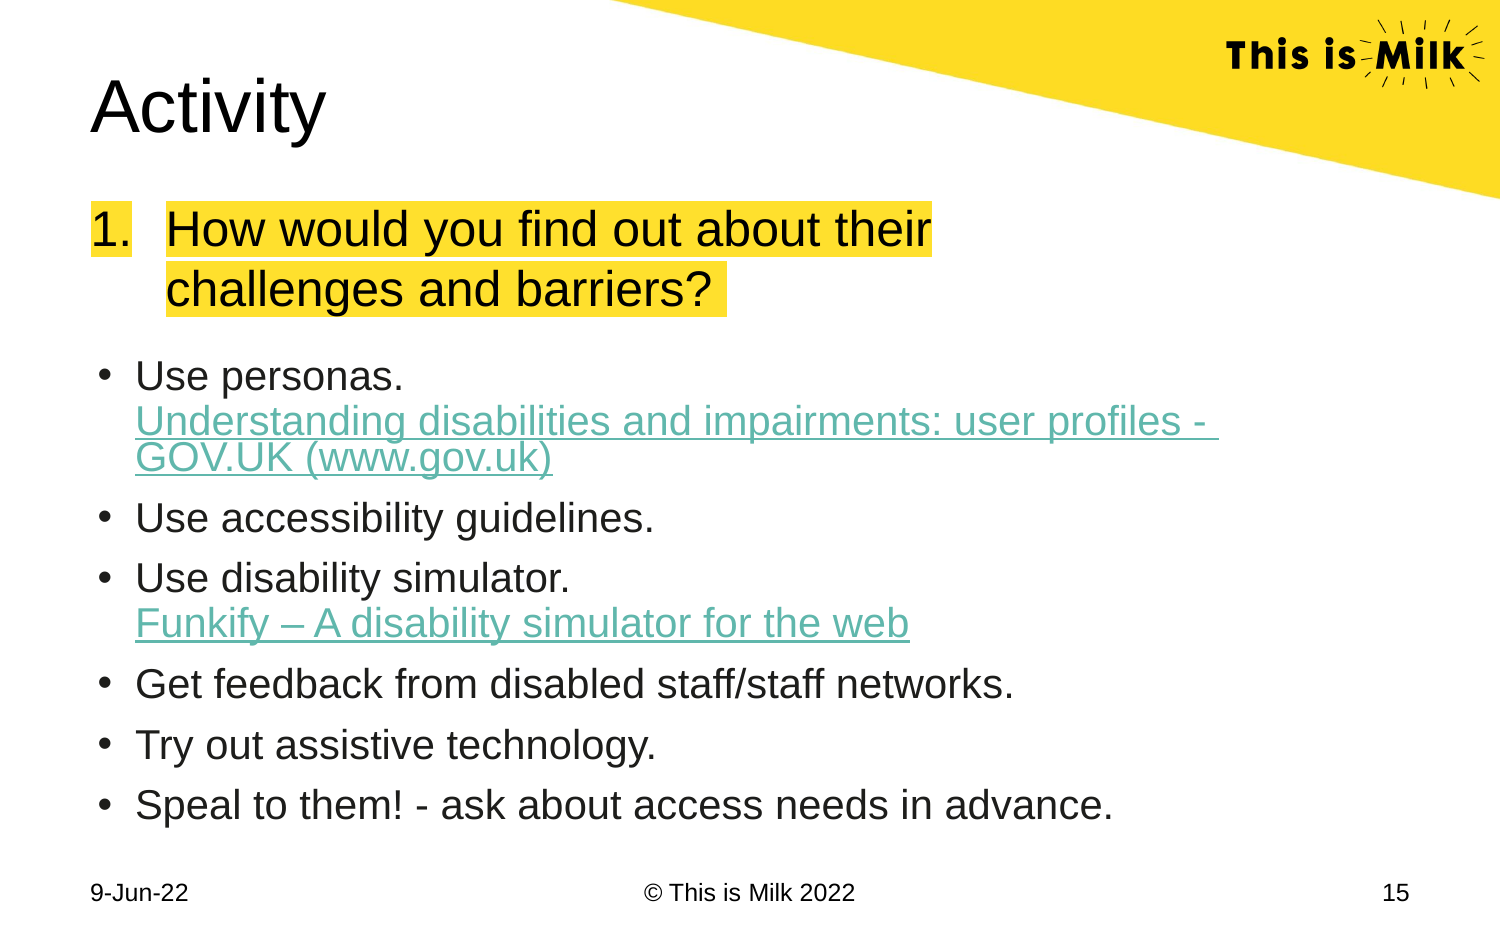

Activity
How would you find out about their challenges and barriers?

Use personas. Understanding disabilities and impairments: user profiles - GOV.UK (www.gov.uk)
Use accessibility guidelines.
Use disability simulator. Funkify – A disability simulator for the web
Get feedback from disabled staff/staff networks.
Try out assistive technology.
Speal to them! - ask about access needs in advance.

9-Jun-22
© This is Milk 2022

15